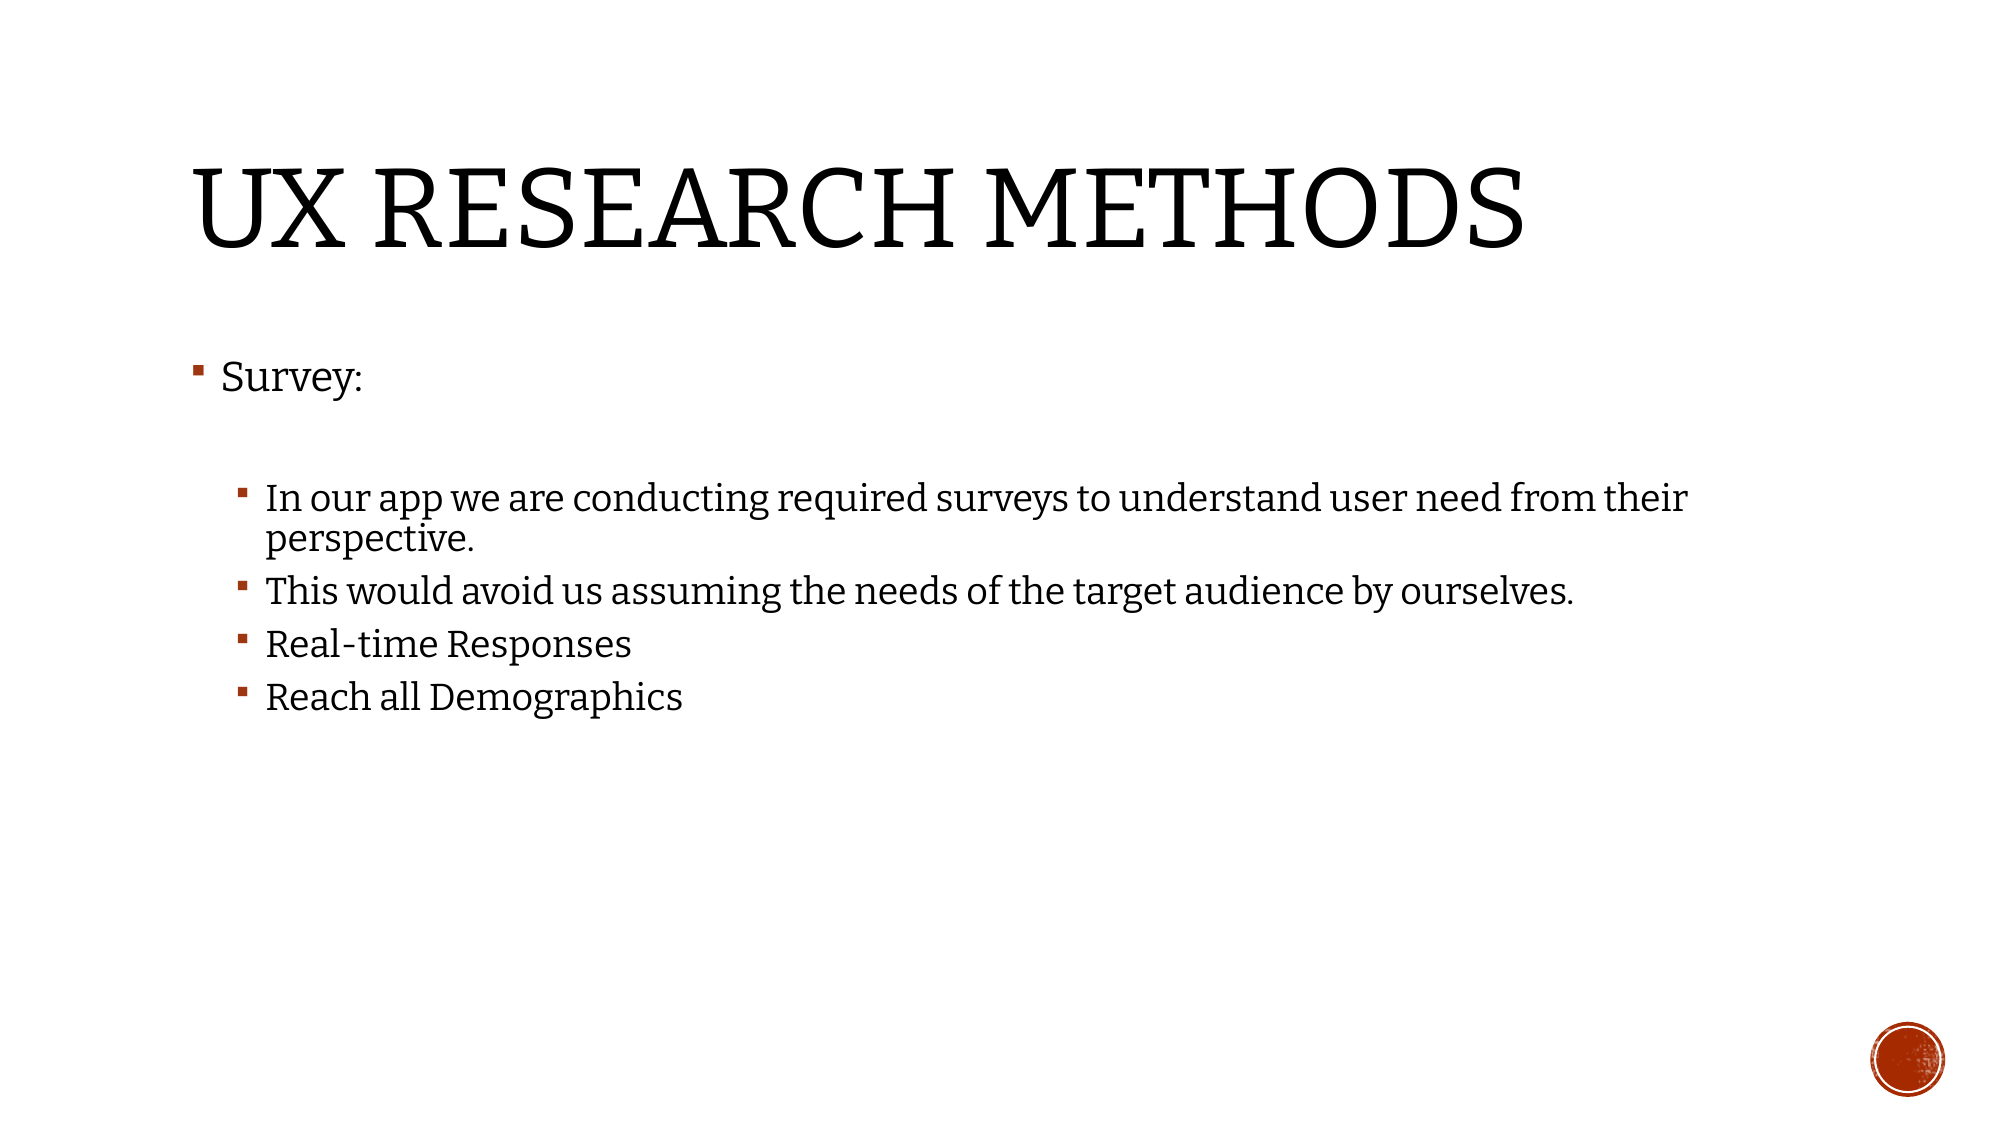

# UX RESEARCH METHODS
Survey:

In our app we are conducting required surveys to understand user need from their perspective.
This would avoid us assuming the needs of the target audience by ourselves.
Real-time Responses
Reach all Demographics